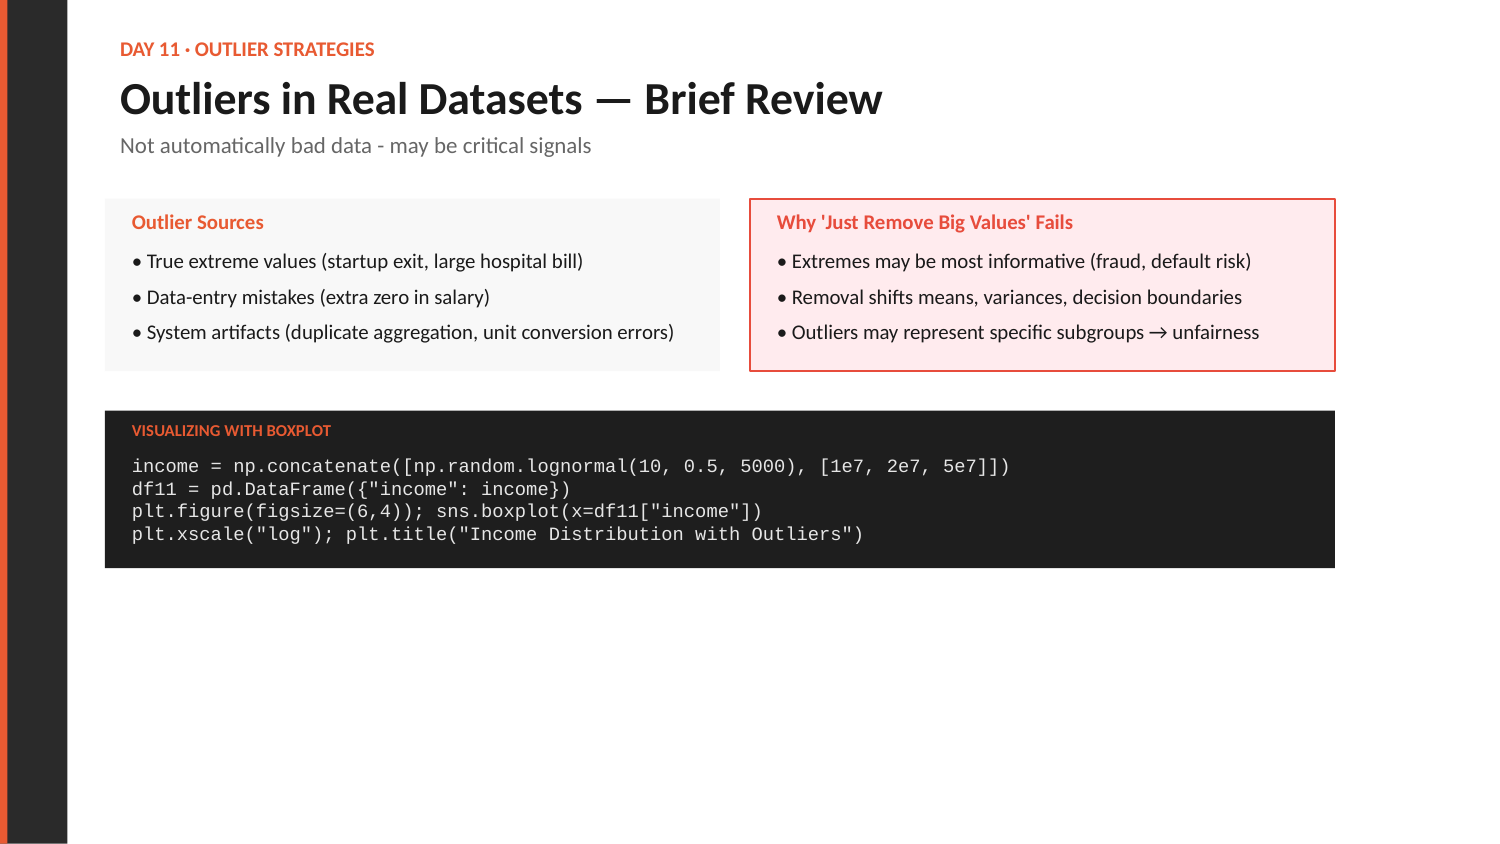

DAY 11 · OUTLIER STRATEGIES
Outliers in Real Datasets — Brief Review
Not automatically bad data - may be critical signals

Outlier Sources
Why 'Just Remove Big Values' Fails
• True extreme values (startup exit, large hospital bill)
• Data-entry mistakes (extra zero in salary)
• System artifacts (duplicate aggregation, unit conversion errors)
• Extremes may be most informative (fraud, default risk)
• Removal shifts means, variances, decision boundaries
• Outliers may represent specific subgroups → unfairness

VISUALIZING WITH BOXPLOT
income = np.concatenate([np.random.lognormal(10, 0.5, 5000), [1e7, 2e7, 5e7]])
df11 = pd.DataFrame({"income": income})
plt.figure(figsize=(6,4)); sns.boxplot(x=df11["income"])
plt.xscale("log"); plt.title("Income Distribution with Outliers")